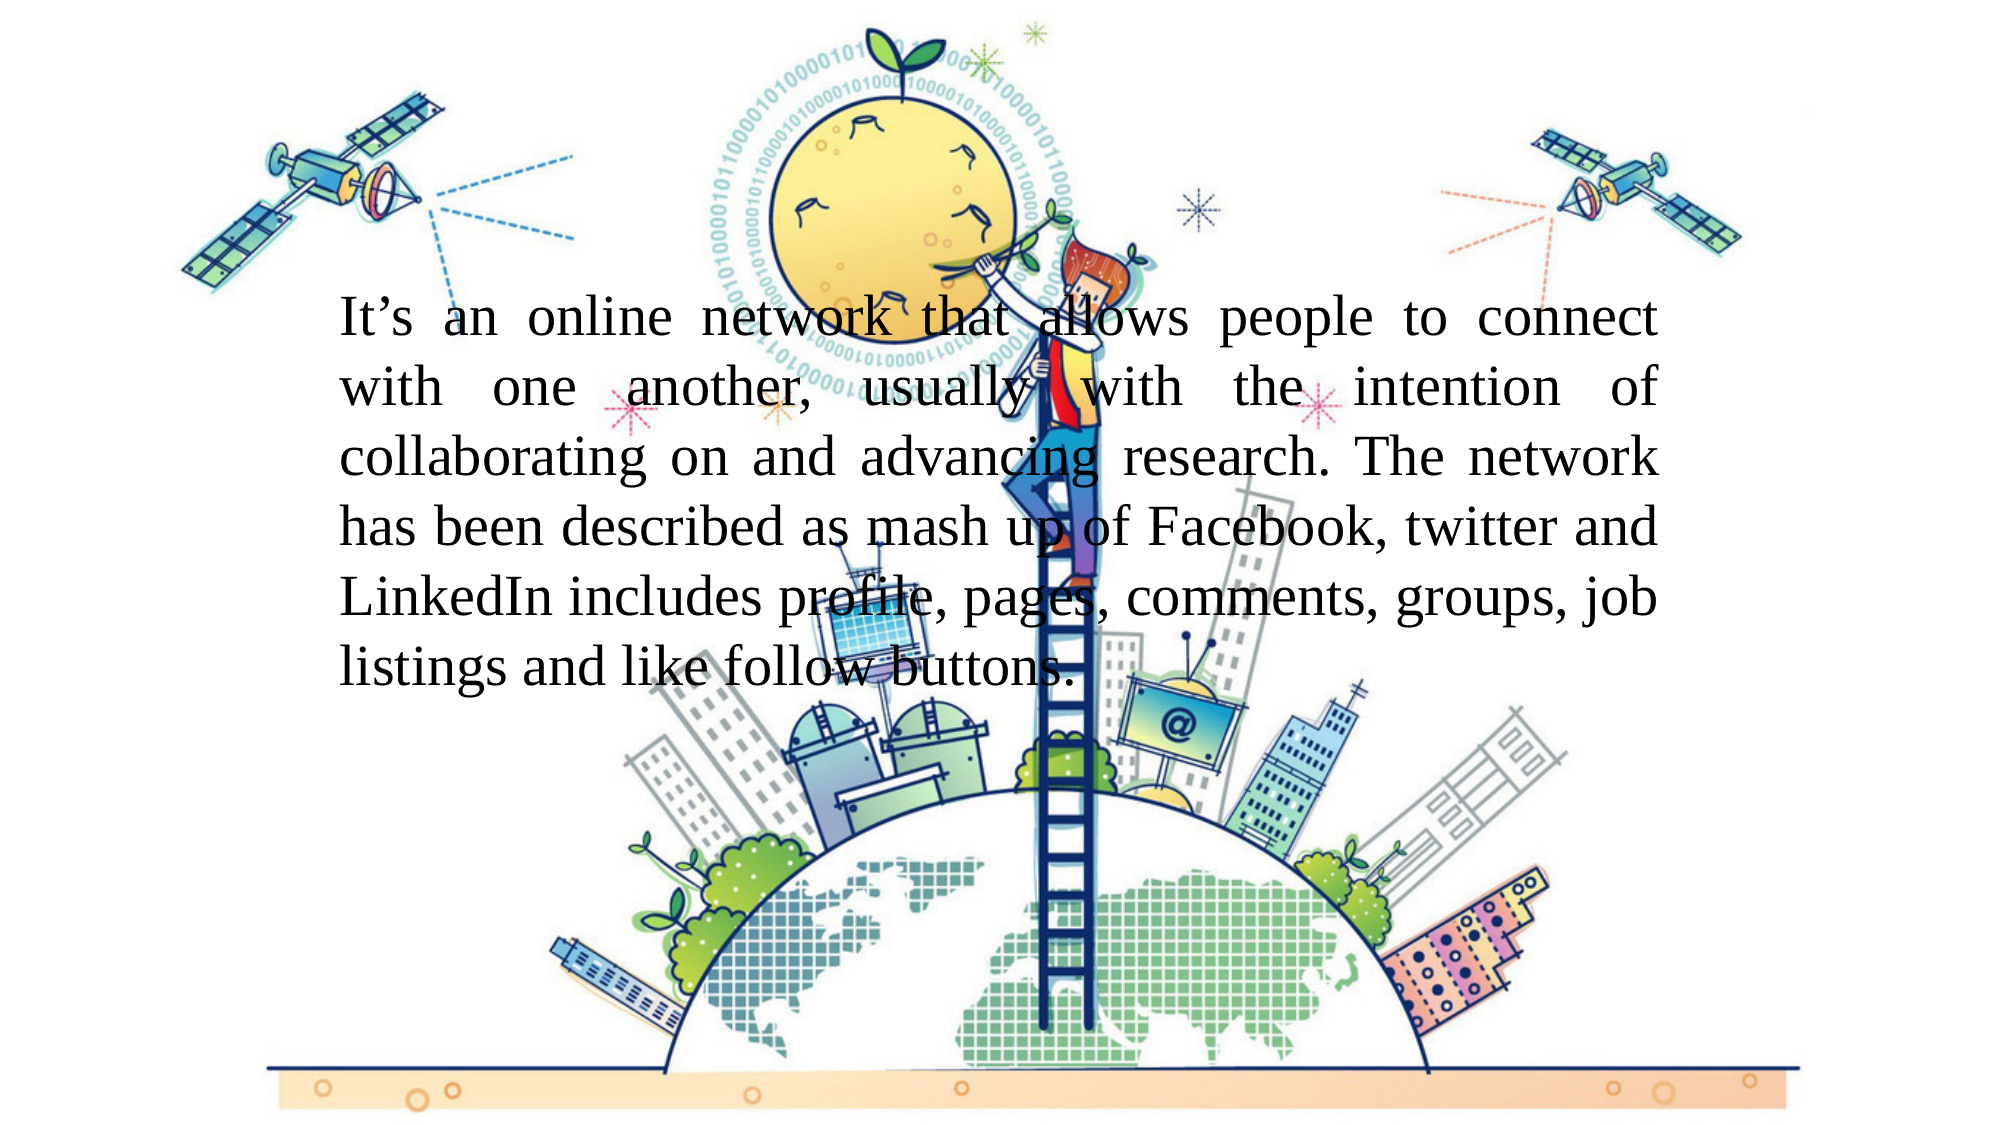

It’s an online network that allows people to connect with one another, usually with the intention of collaborating on and advancing research. The network has been described as mash up of Facebook, twitter and LinkedIn includes profile, pages, comments, groups, job listings and like follow buttons.